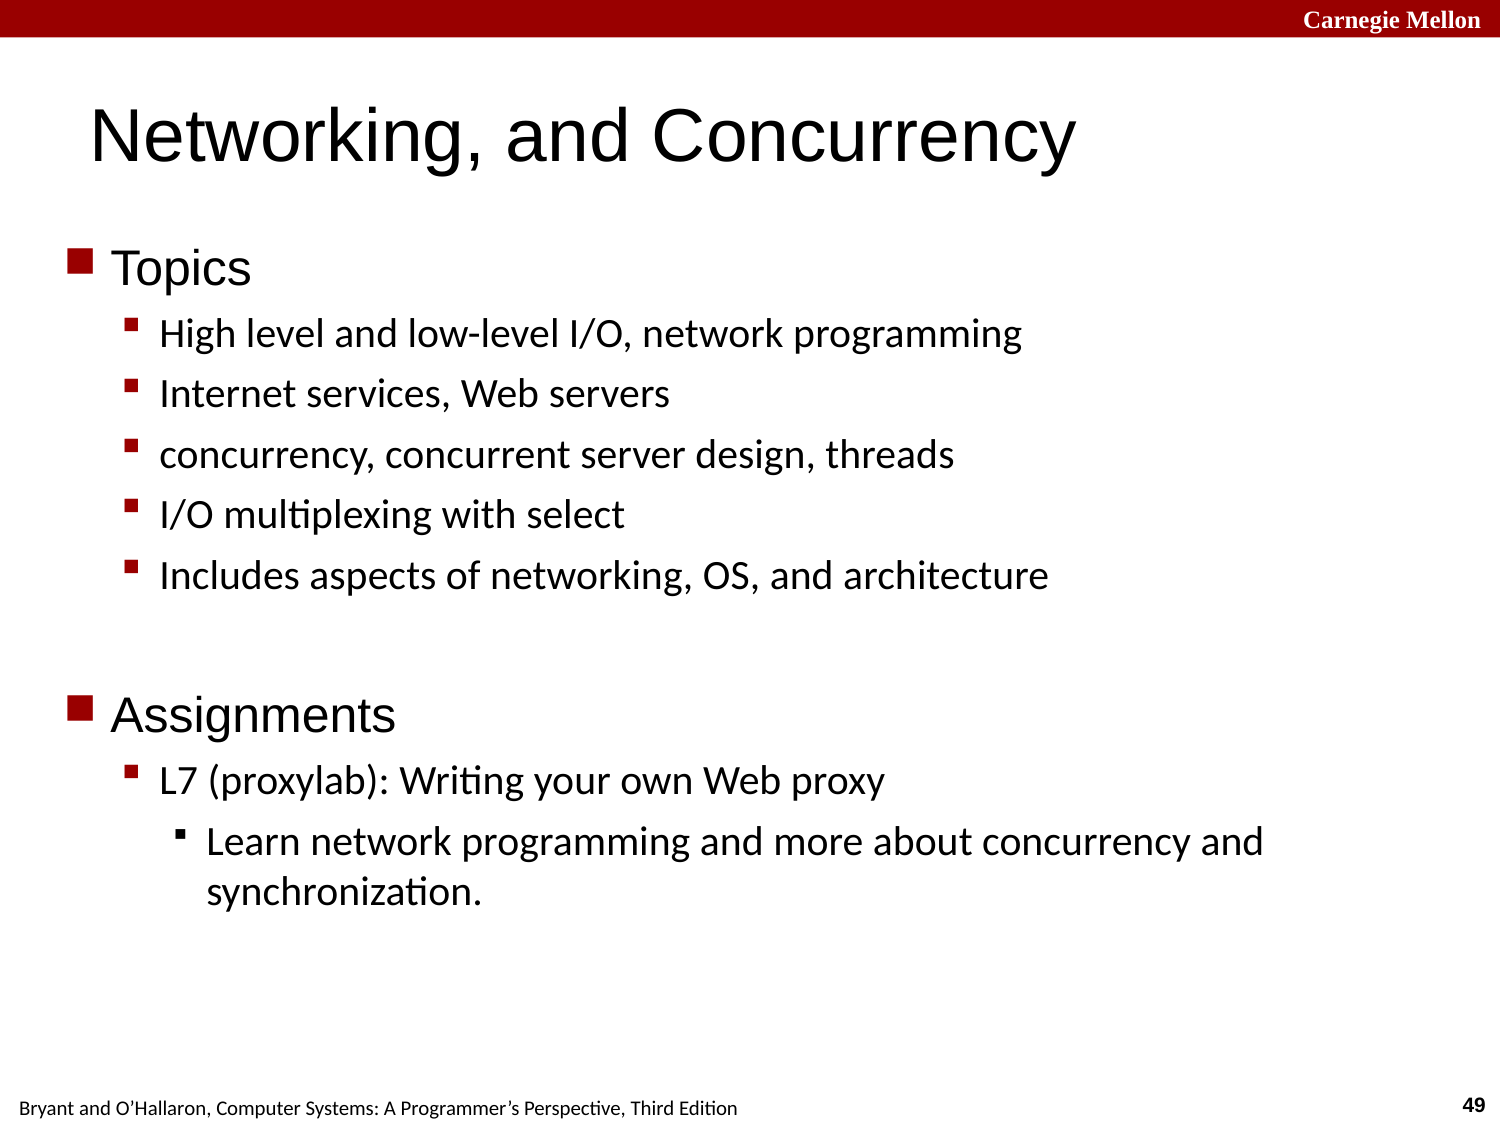

# Networking, and Concurrency
Topics
High level and low-level I/O, network programming
Internet services, Web servers
concurrency, concurrent server design, threads
I/O multiplexing with select
Includes aspects of networking, OS, and architecture

Assignments
L7 (proxylab): Writing your own Web proxy
Learn network programming and more about concurrency and synchronization.